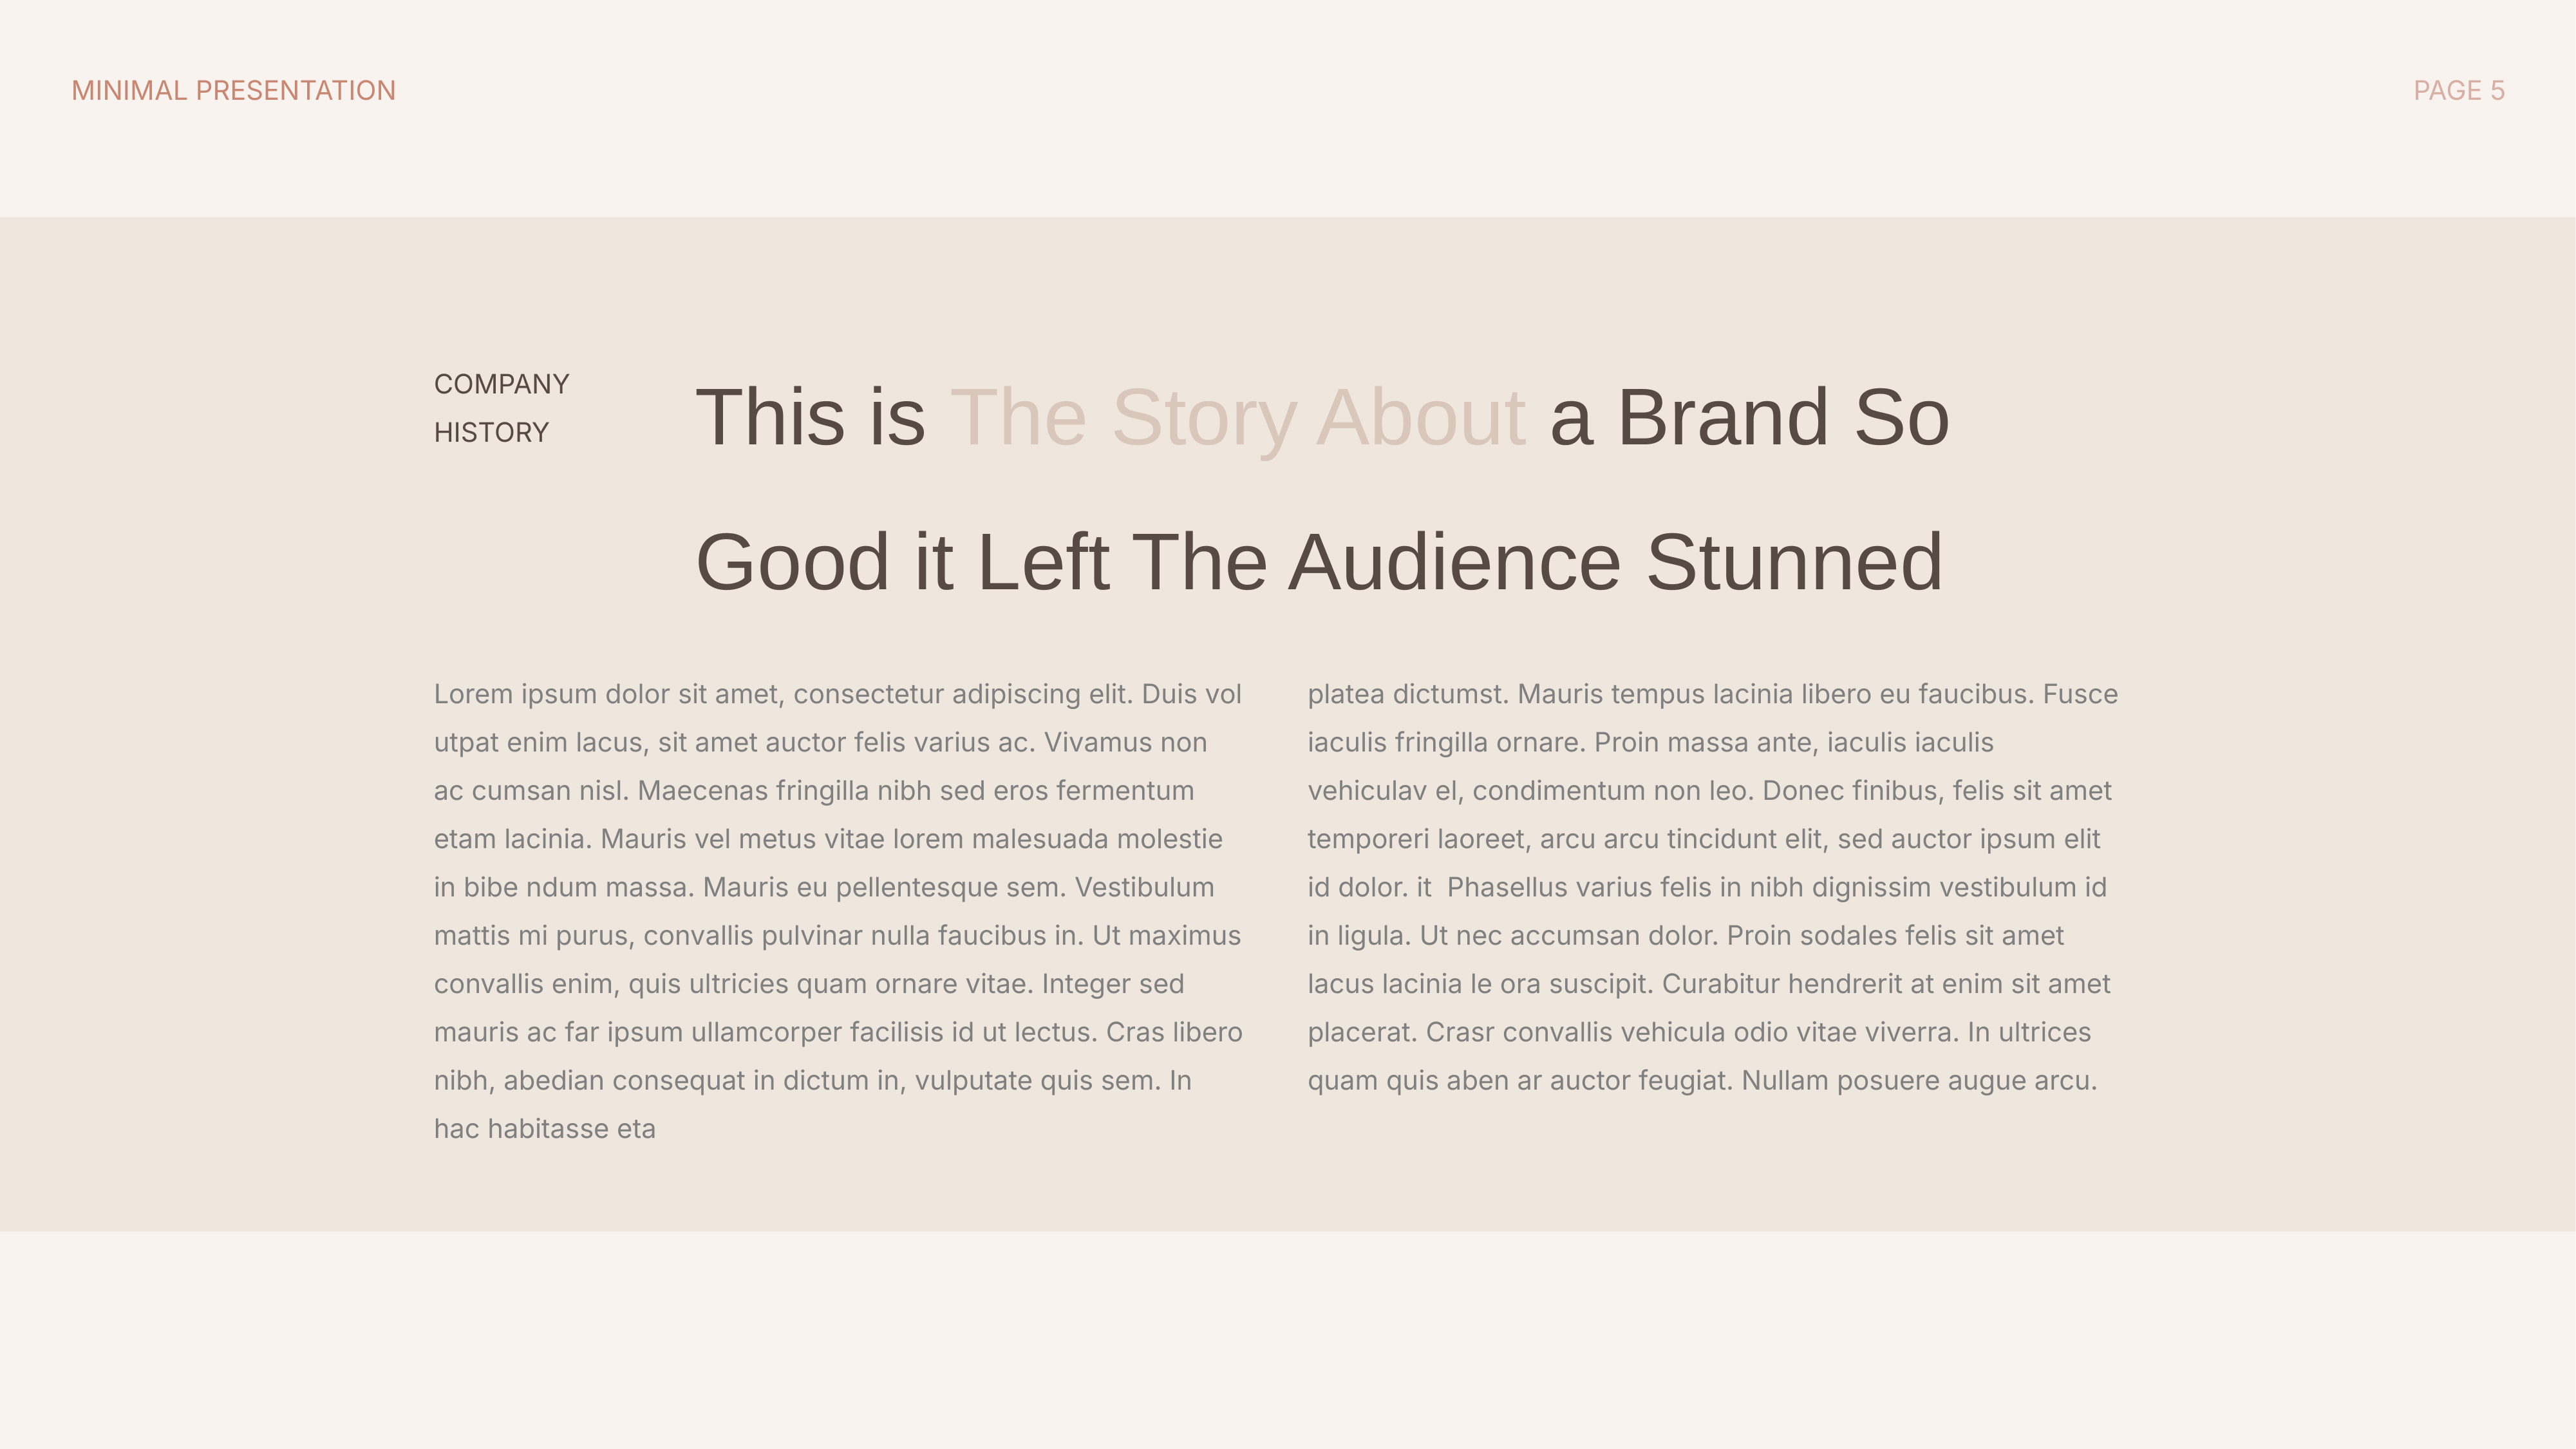

MINIMAL PRESENTATION
PAGE 5

This is The Story About a Brand So Good it Left The Audience Stunned
COMPANY HISTORY
Lorem ipsum dolor sit amet, consectetur adipiscing elit. Duis vol utpat enim lacus, sit amet auctor felis varius ac. Vivamus non ac cumsan nisl. Maecenas fringilla nibh sed eros fermentum etam lacinia. Mauris vel metus vitae lorem malesuada molestie in bibe ndum massa. Mauris eu pellentesque sem. Vestibulum mattis mi purus, convallis pulvinar nulla faucibus in. Ut maximus convallis enim, quis ultricies quam ornare vitae. Integer sed mauris ac far ipsum ullamcorper facilisis id ut lectus. Cras libero nibh, abedian consequat in dictum in, vulputate quis sem. In hac habitasse eta
platea dictumst. Mauris tempus lacinia libero eu faucibus. Fusce iaculis fringilla ornare. Proin massa ante, iaculis iaculis vehiculav el, condimentum non leo. Donec finibus, felis sit amet temporeri laoreet, arcu arcu tincidunt elit, sed auctor ipsum elit id dolor. it  Phasellus varius felis in nibh dignissim vestibulum id in ligula. Ut nec accumsan dolor. Proin sodales felis sit amet lacus lacinia le ora suscipit. Curabitur hendrerit at enim sit amet placerat. Crasr convallis vehicula odio vitae viverra. In ultrices quam quis aben ar auctor feugiat. Nullam posuere augue arcu.